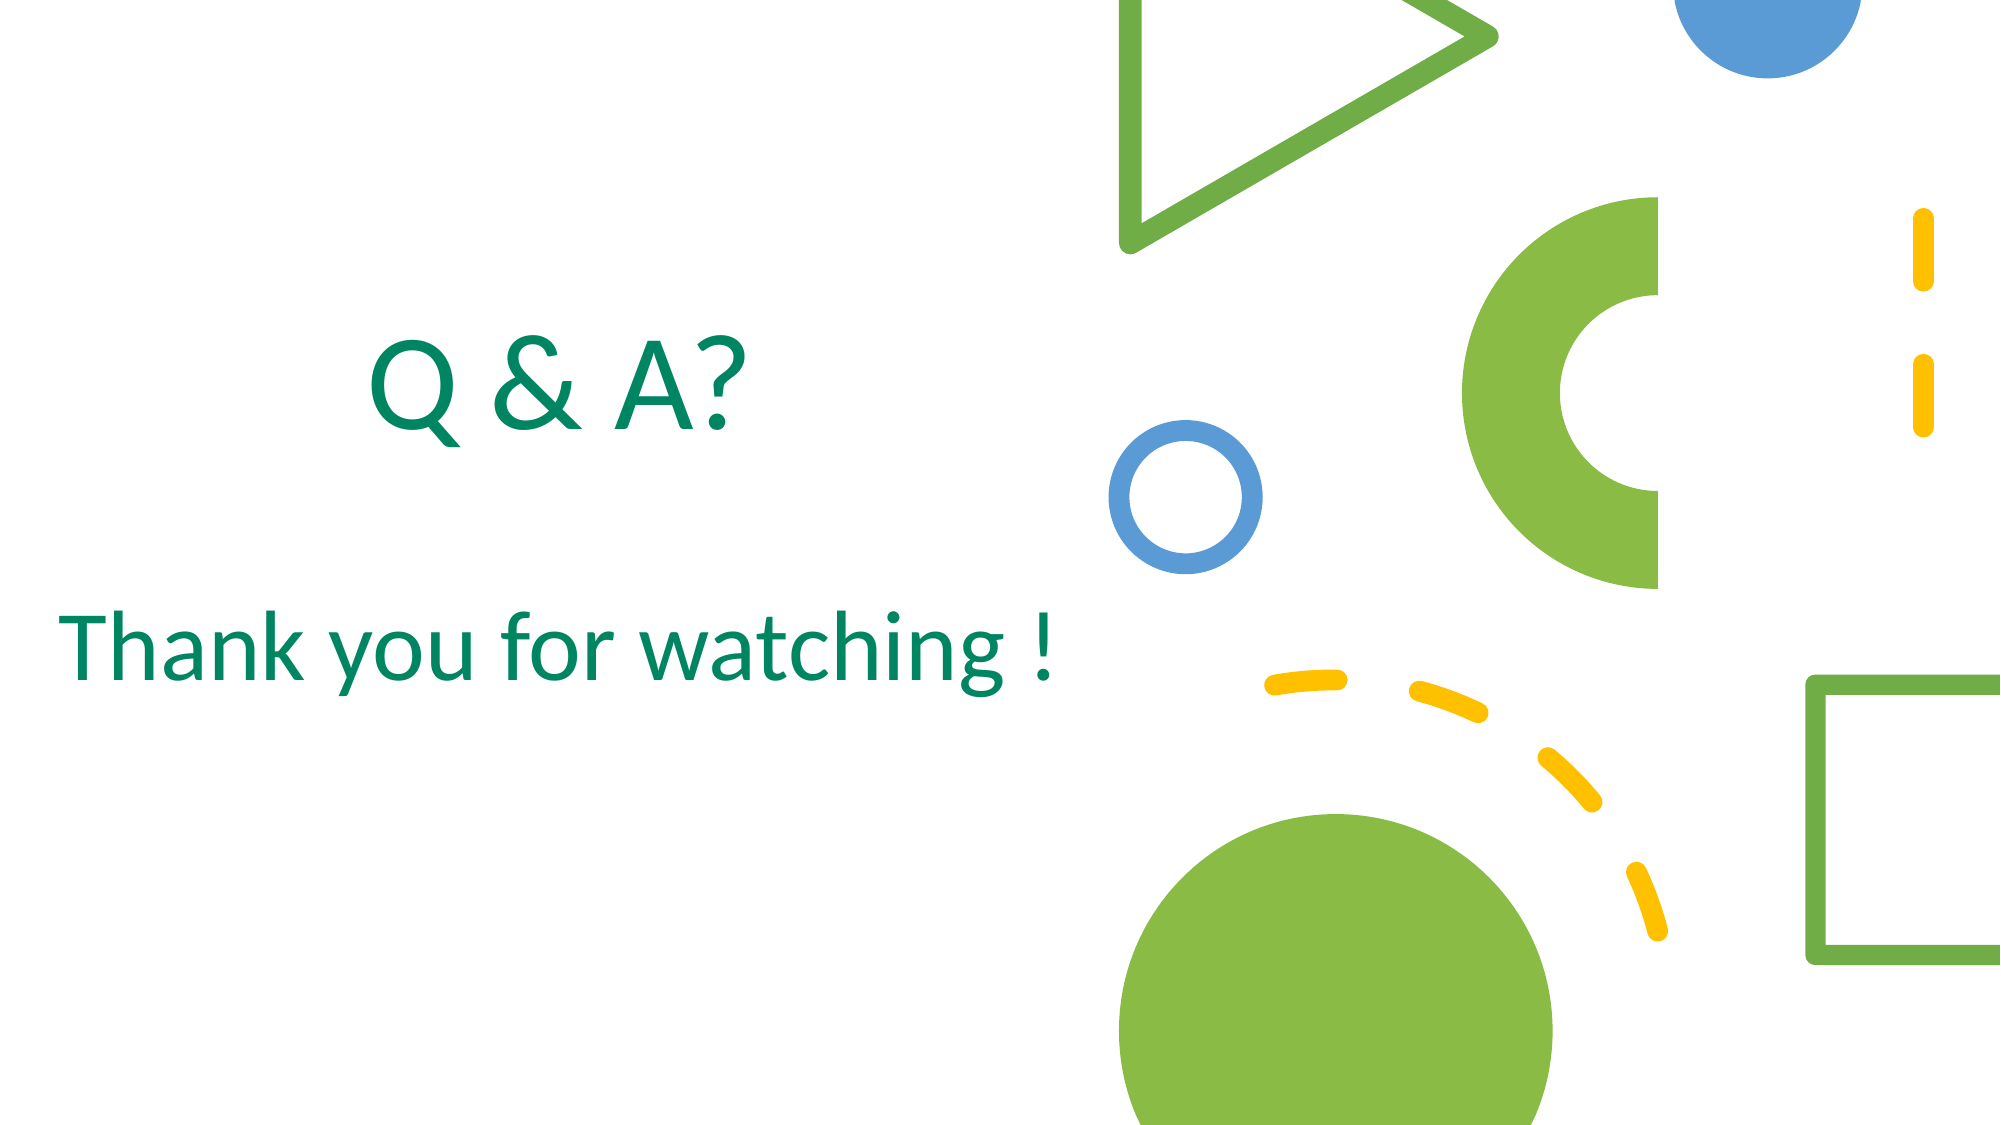

# Q & A? Thank you for watching !